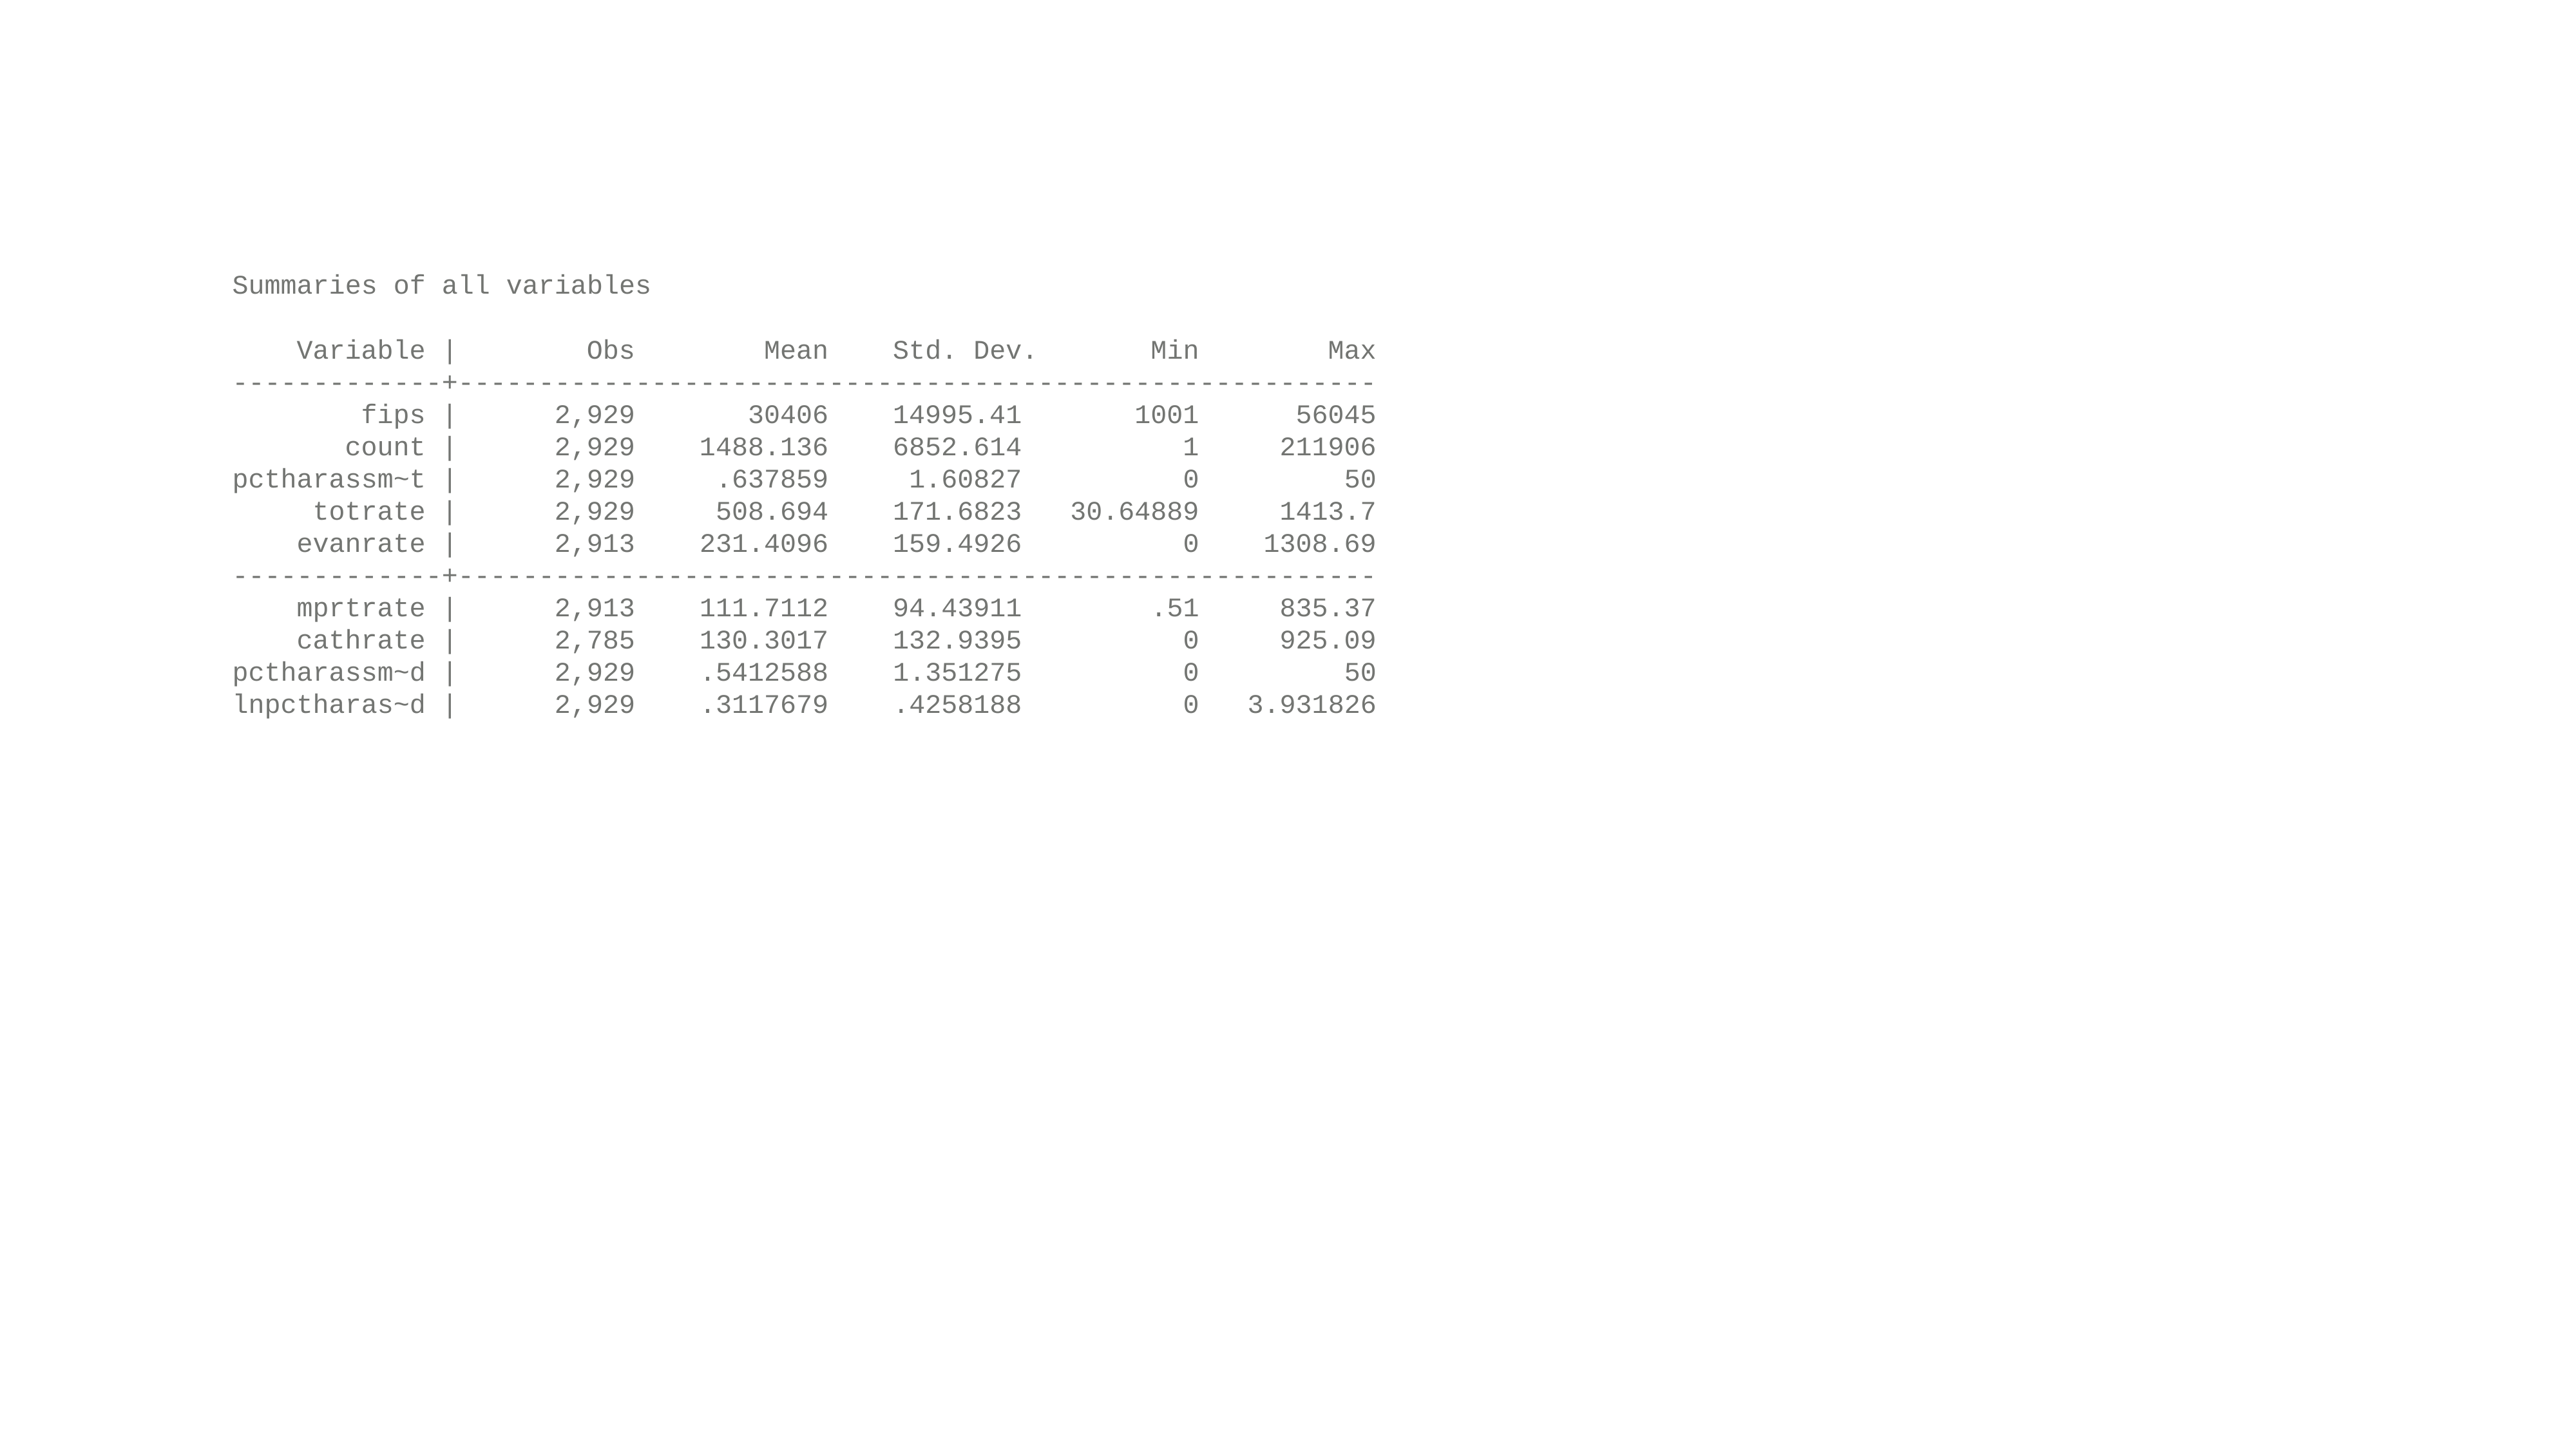

Summaries of all variables

    Variable |        Obs        Mean    Std. Dev.       Min        Max
-------------+---------------------------------------------------------
        fips |      2,929       30406    14995.41       1001      56045
       count |      2,929    1488.136    6852.614          1     211906
pctharassm~t |      2,929     .637859     1.60827          0         50
     totrate |      2,929     508.694    171.6823   30.64889     1413.7
    evanrate |      2,913    231.4096    159.4926          0    1308.69
-------------+---------------------------------------------------------
    mprtrate |      2,913    111.7112    94.43911        .51     835.37
    cathrate |      2,785    130.3017    132.9395          0     925.09
pctharassm~d |      2,929    .5412588    1.351275          0         50
lnpctharas~d |      2,929    .3117679    .4258188          0   3.931826